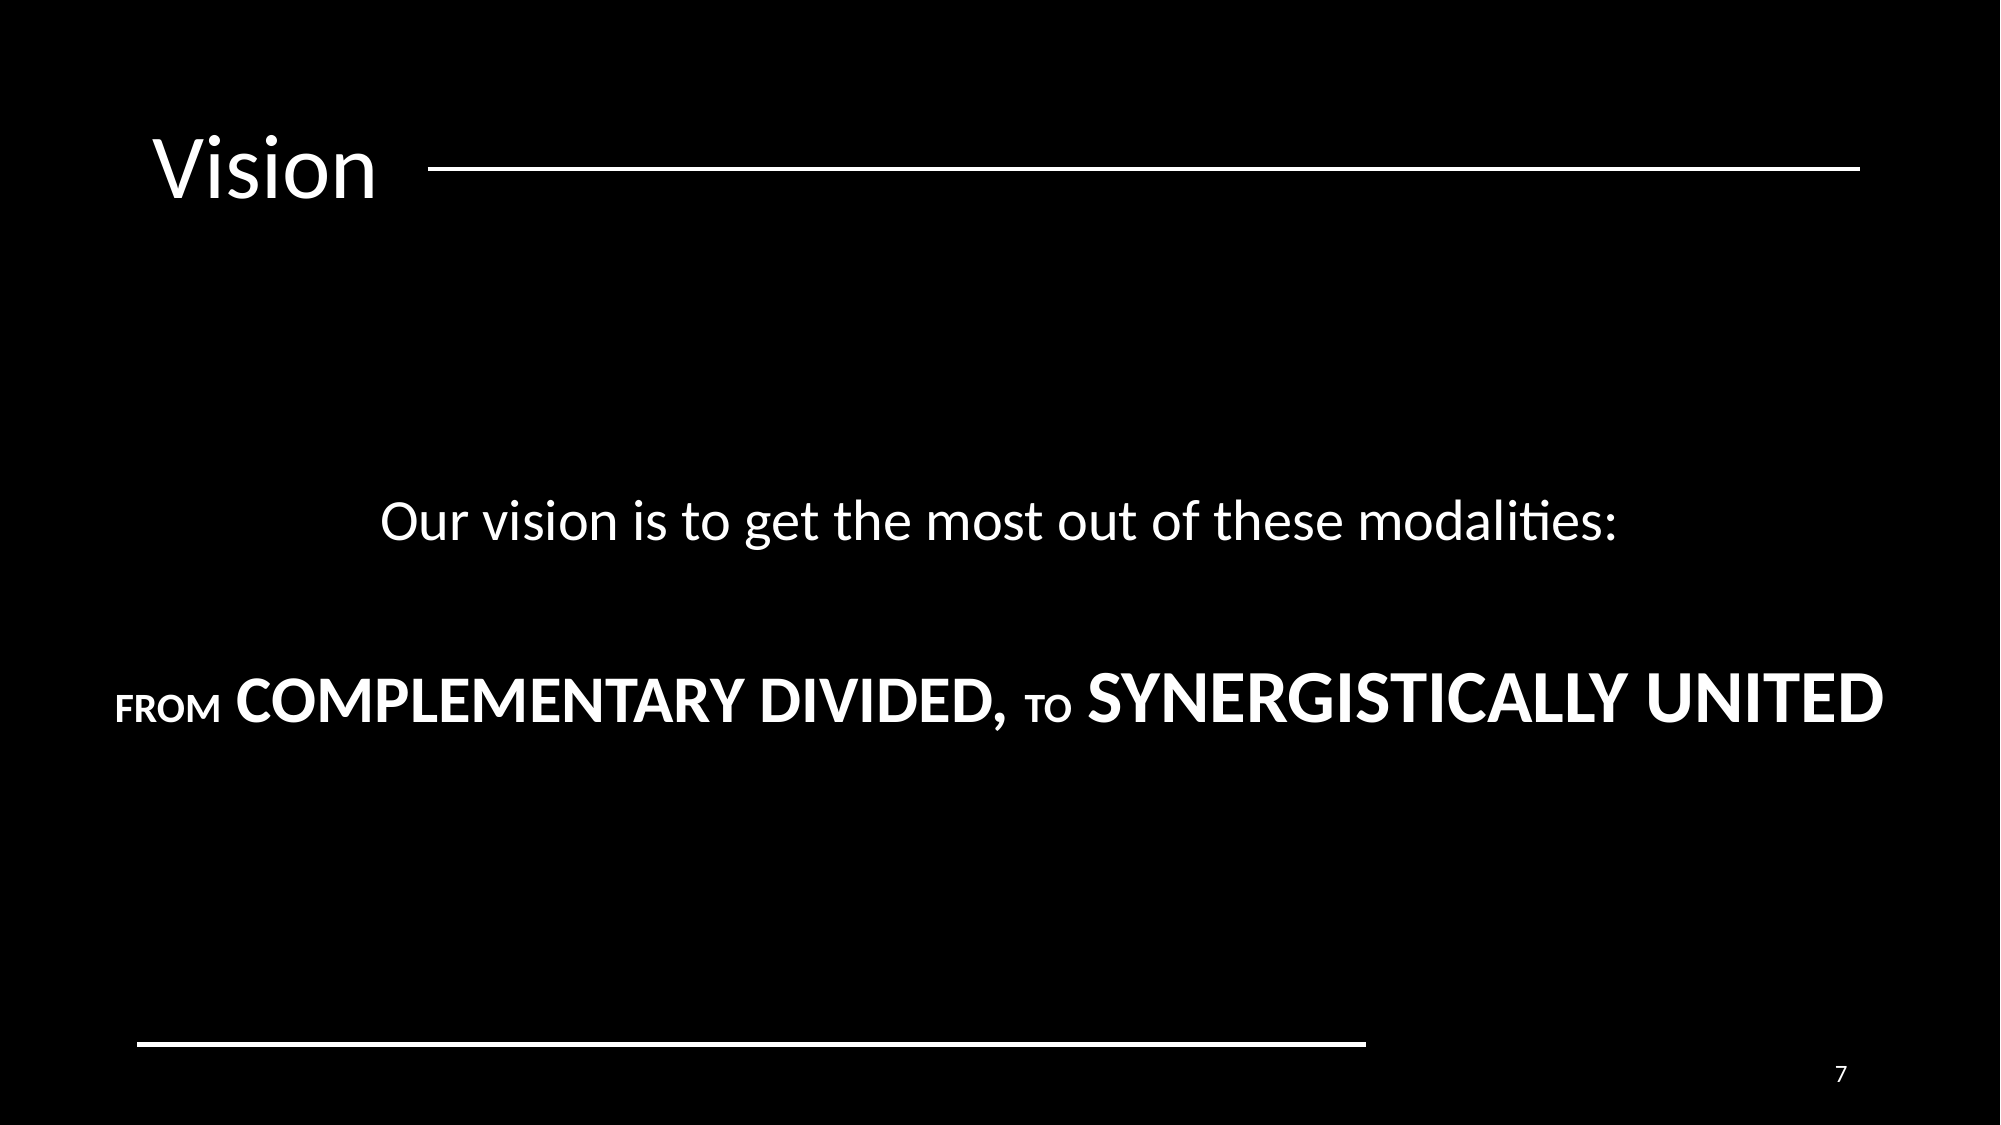

# Vision
Our vision is to get the most out of these modalities:

FROM COMPLEMENTARY DIVIDED, TO SYNERGISTICALLY UNITED

7